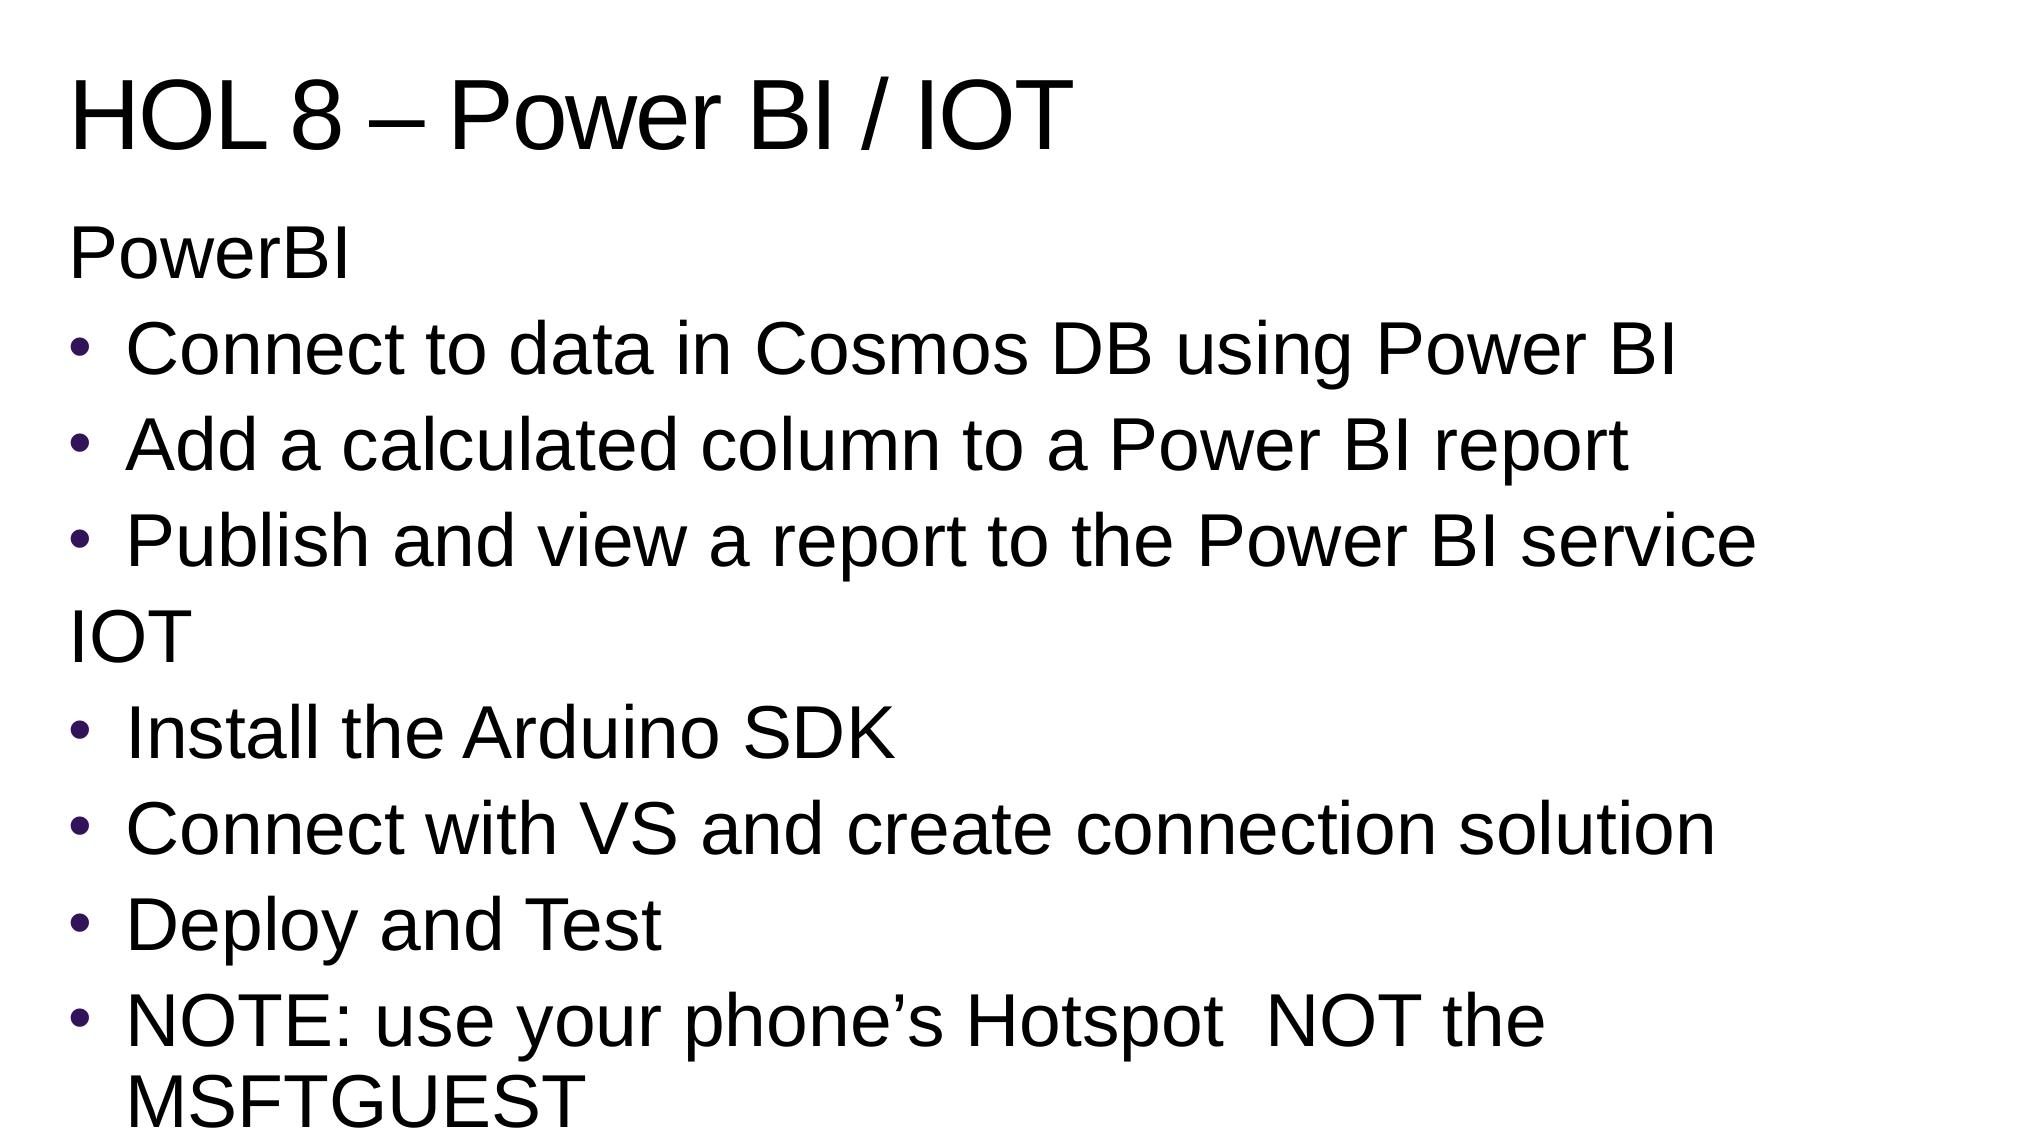

# HOL 8 – Power BI / IOT
PowerBI
Connect to data in Cosmos DB using Power BI
Add a calculated column to a Power BI report
Publish and view a report to the Power BI service
IOT
Install the Arduino SDK
Connect with VS and create connection solution
Deploy and Test
NOTE: use your phone’s Hotspot  NOT the MSFTGUEST